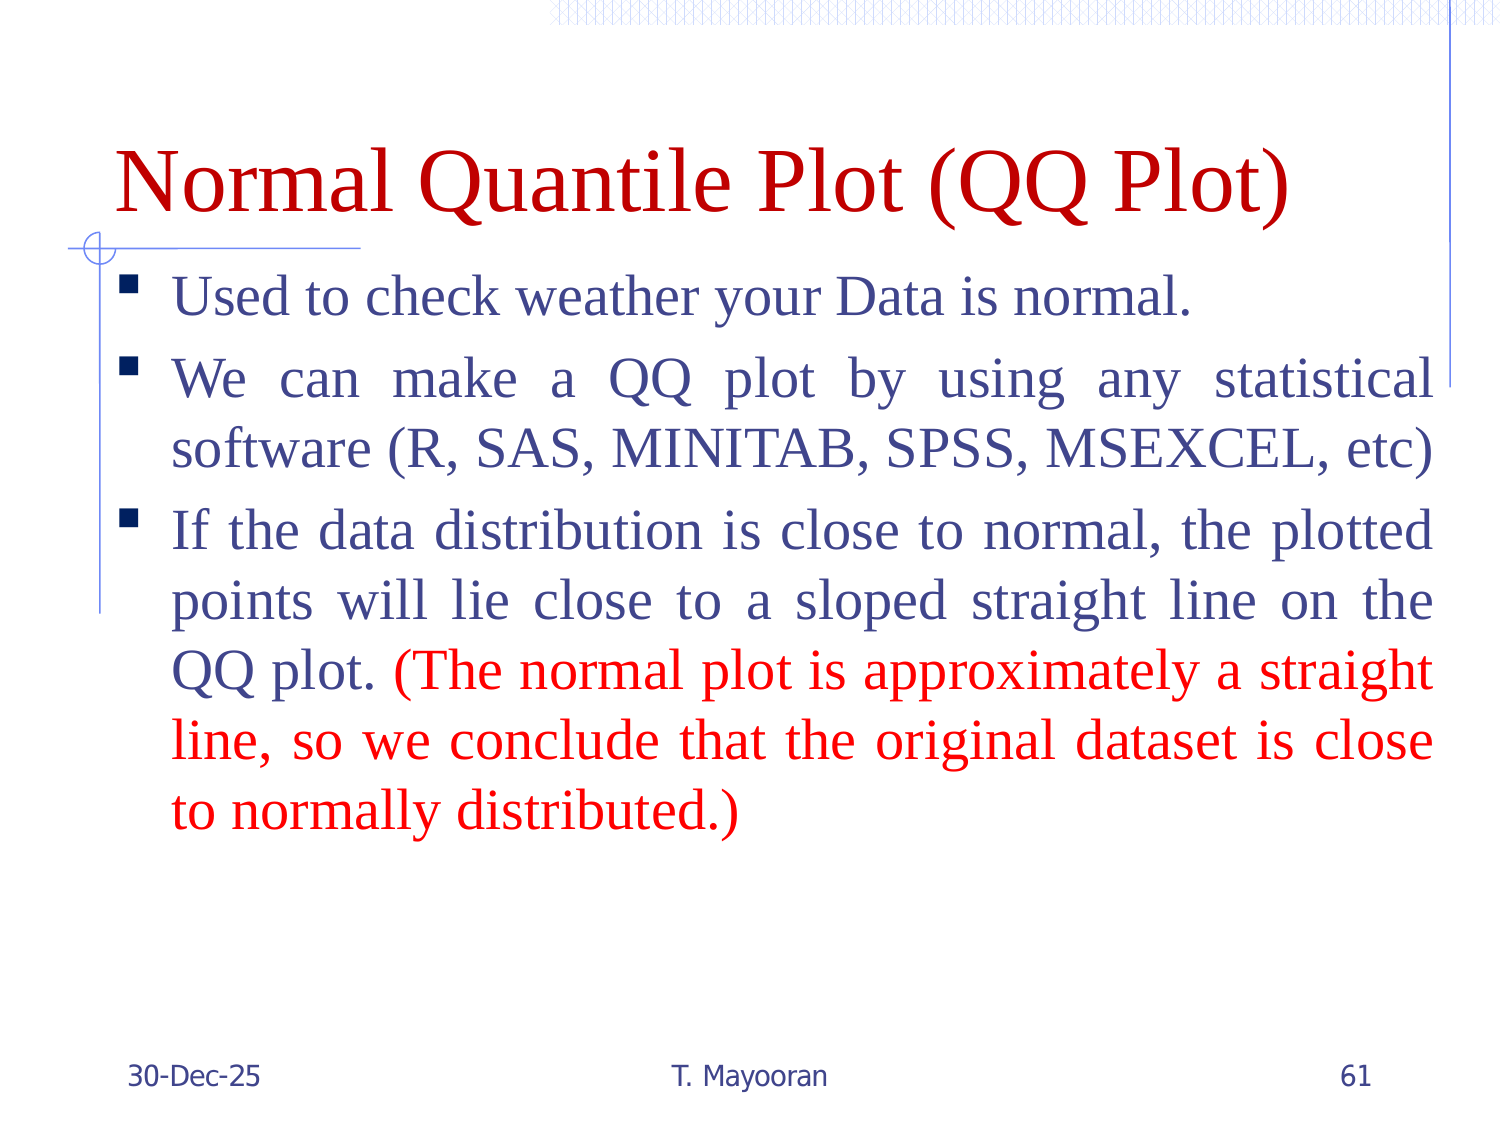

# Normal Quantile Plot (QQ Plot)
Used to check weather your Data is normal.
We can make a QQ plot by using any statistical software (R, SAS, MINITAB, SPSS, MSEXCEL, etc)
If the data distribution is close to normal, the plotted points will lie close to a sloped straight line on the QQ plot. (The normal plot is approximately a straight line, so we conclude that the original dataset is close to normally distributed.)

30-Dec-25
T. Mayooran
61